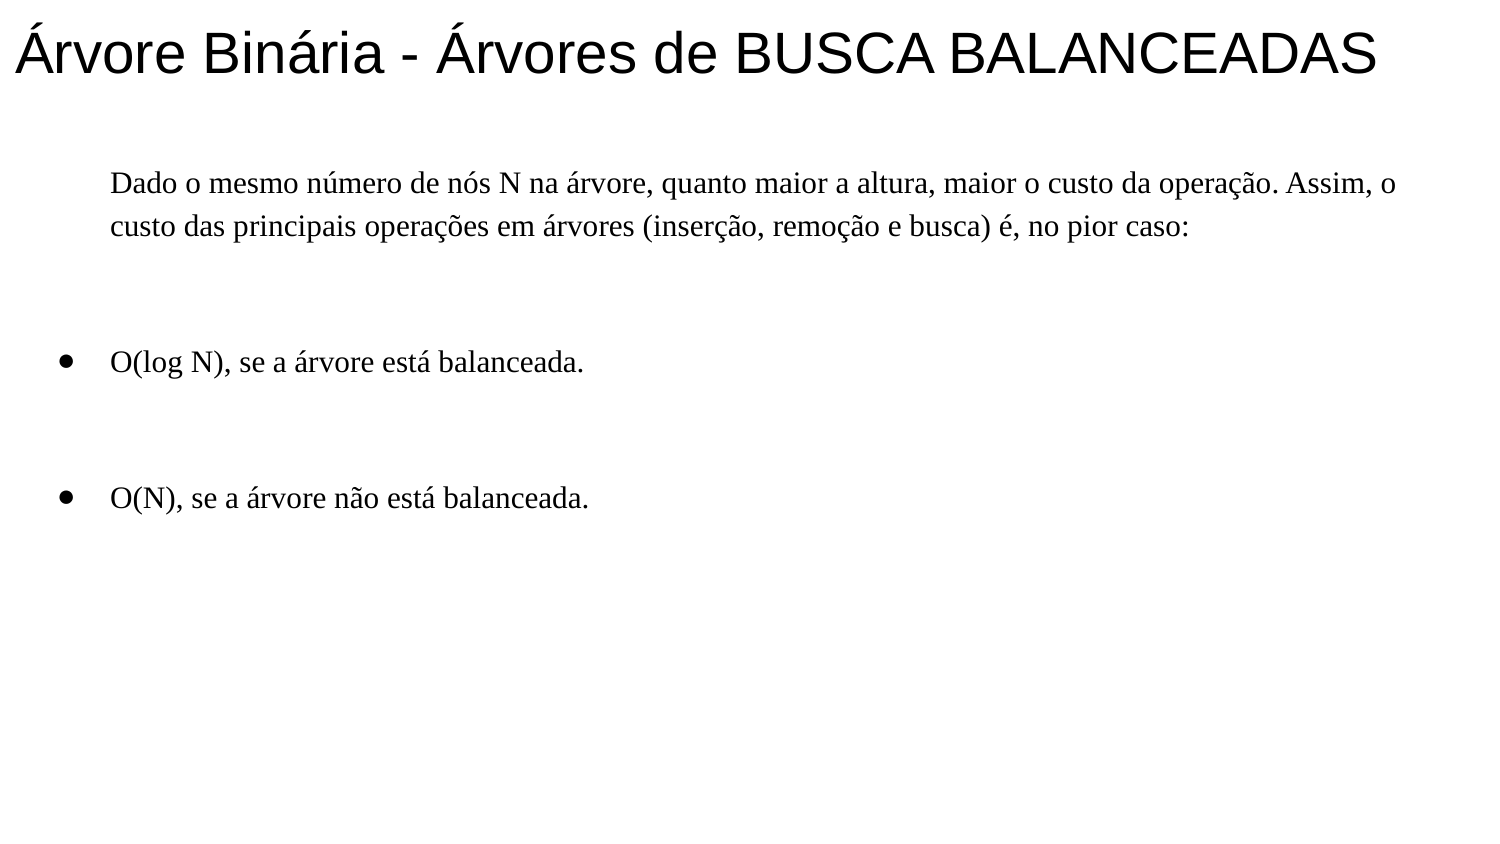

# Árvore Binária - Árvores de BUSCA BALANCEADAS

Dado o mesmo número de nós N na árvore, quanto maior a altura, maior o custo da operação. Assim, o custo das principais operações em árvores (inserção, remoção e busca) é, no pior caso:

O(log N), se a árvore está balanceada.

O(N), se a árvore não está balanceada.